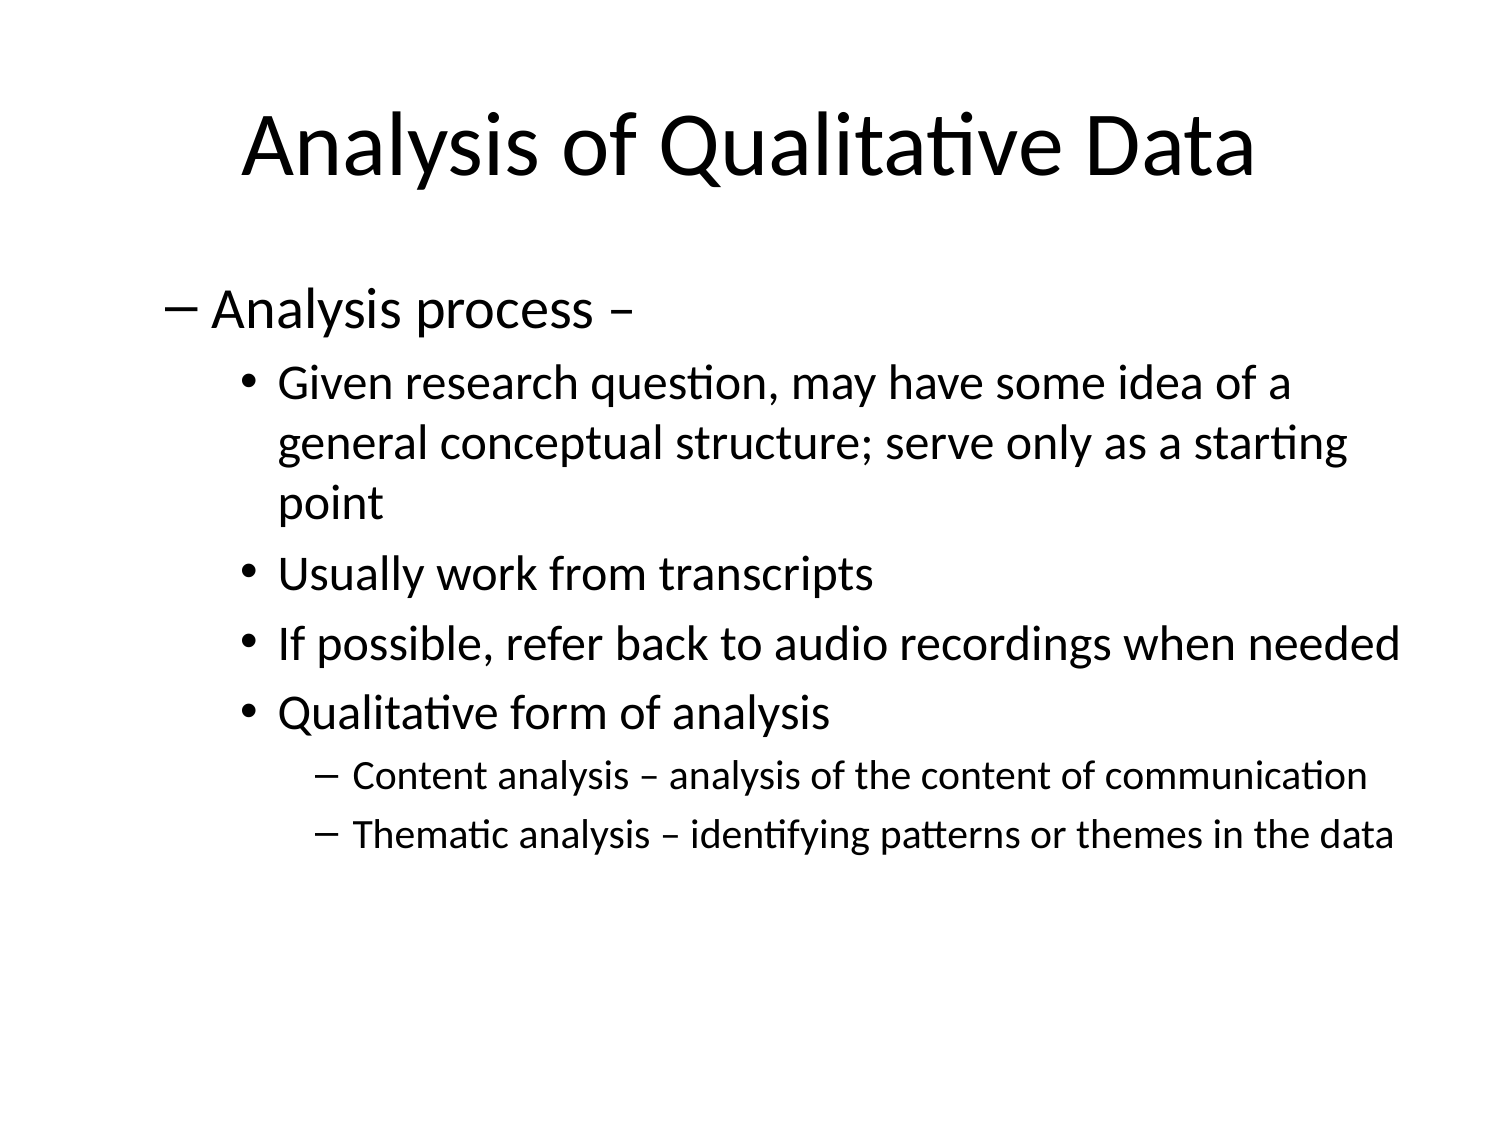

# Analysis of Qualitative Data
Analysis process –
Given research question, may have some idea of a general conceptual structure; serve only as a starting point
Usually work from transcripts
If possible, refer back to audio recordings when needed
Qualitative form of analysis
Content analysis – analysis of the content of communication
Thematic analysis – identifying patterns or themes in the data